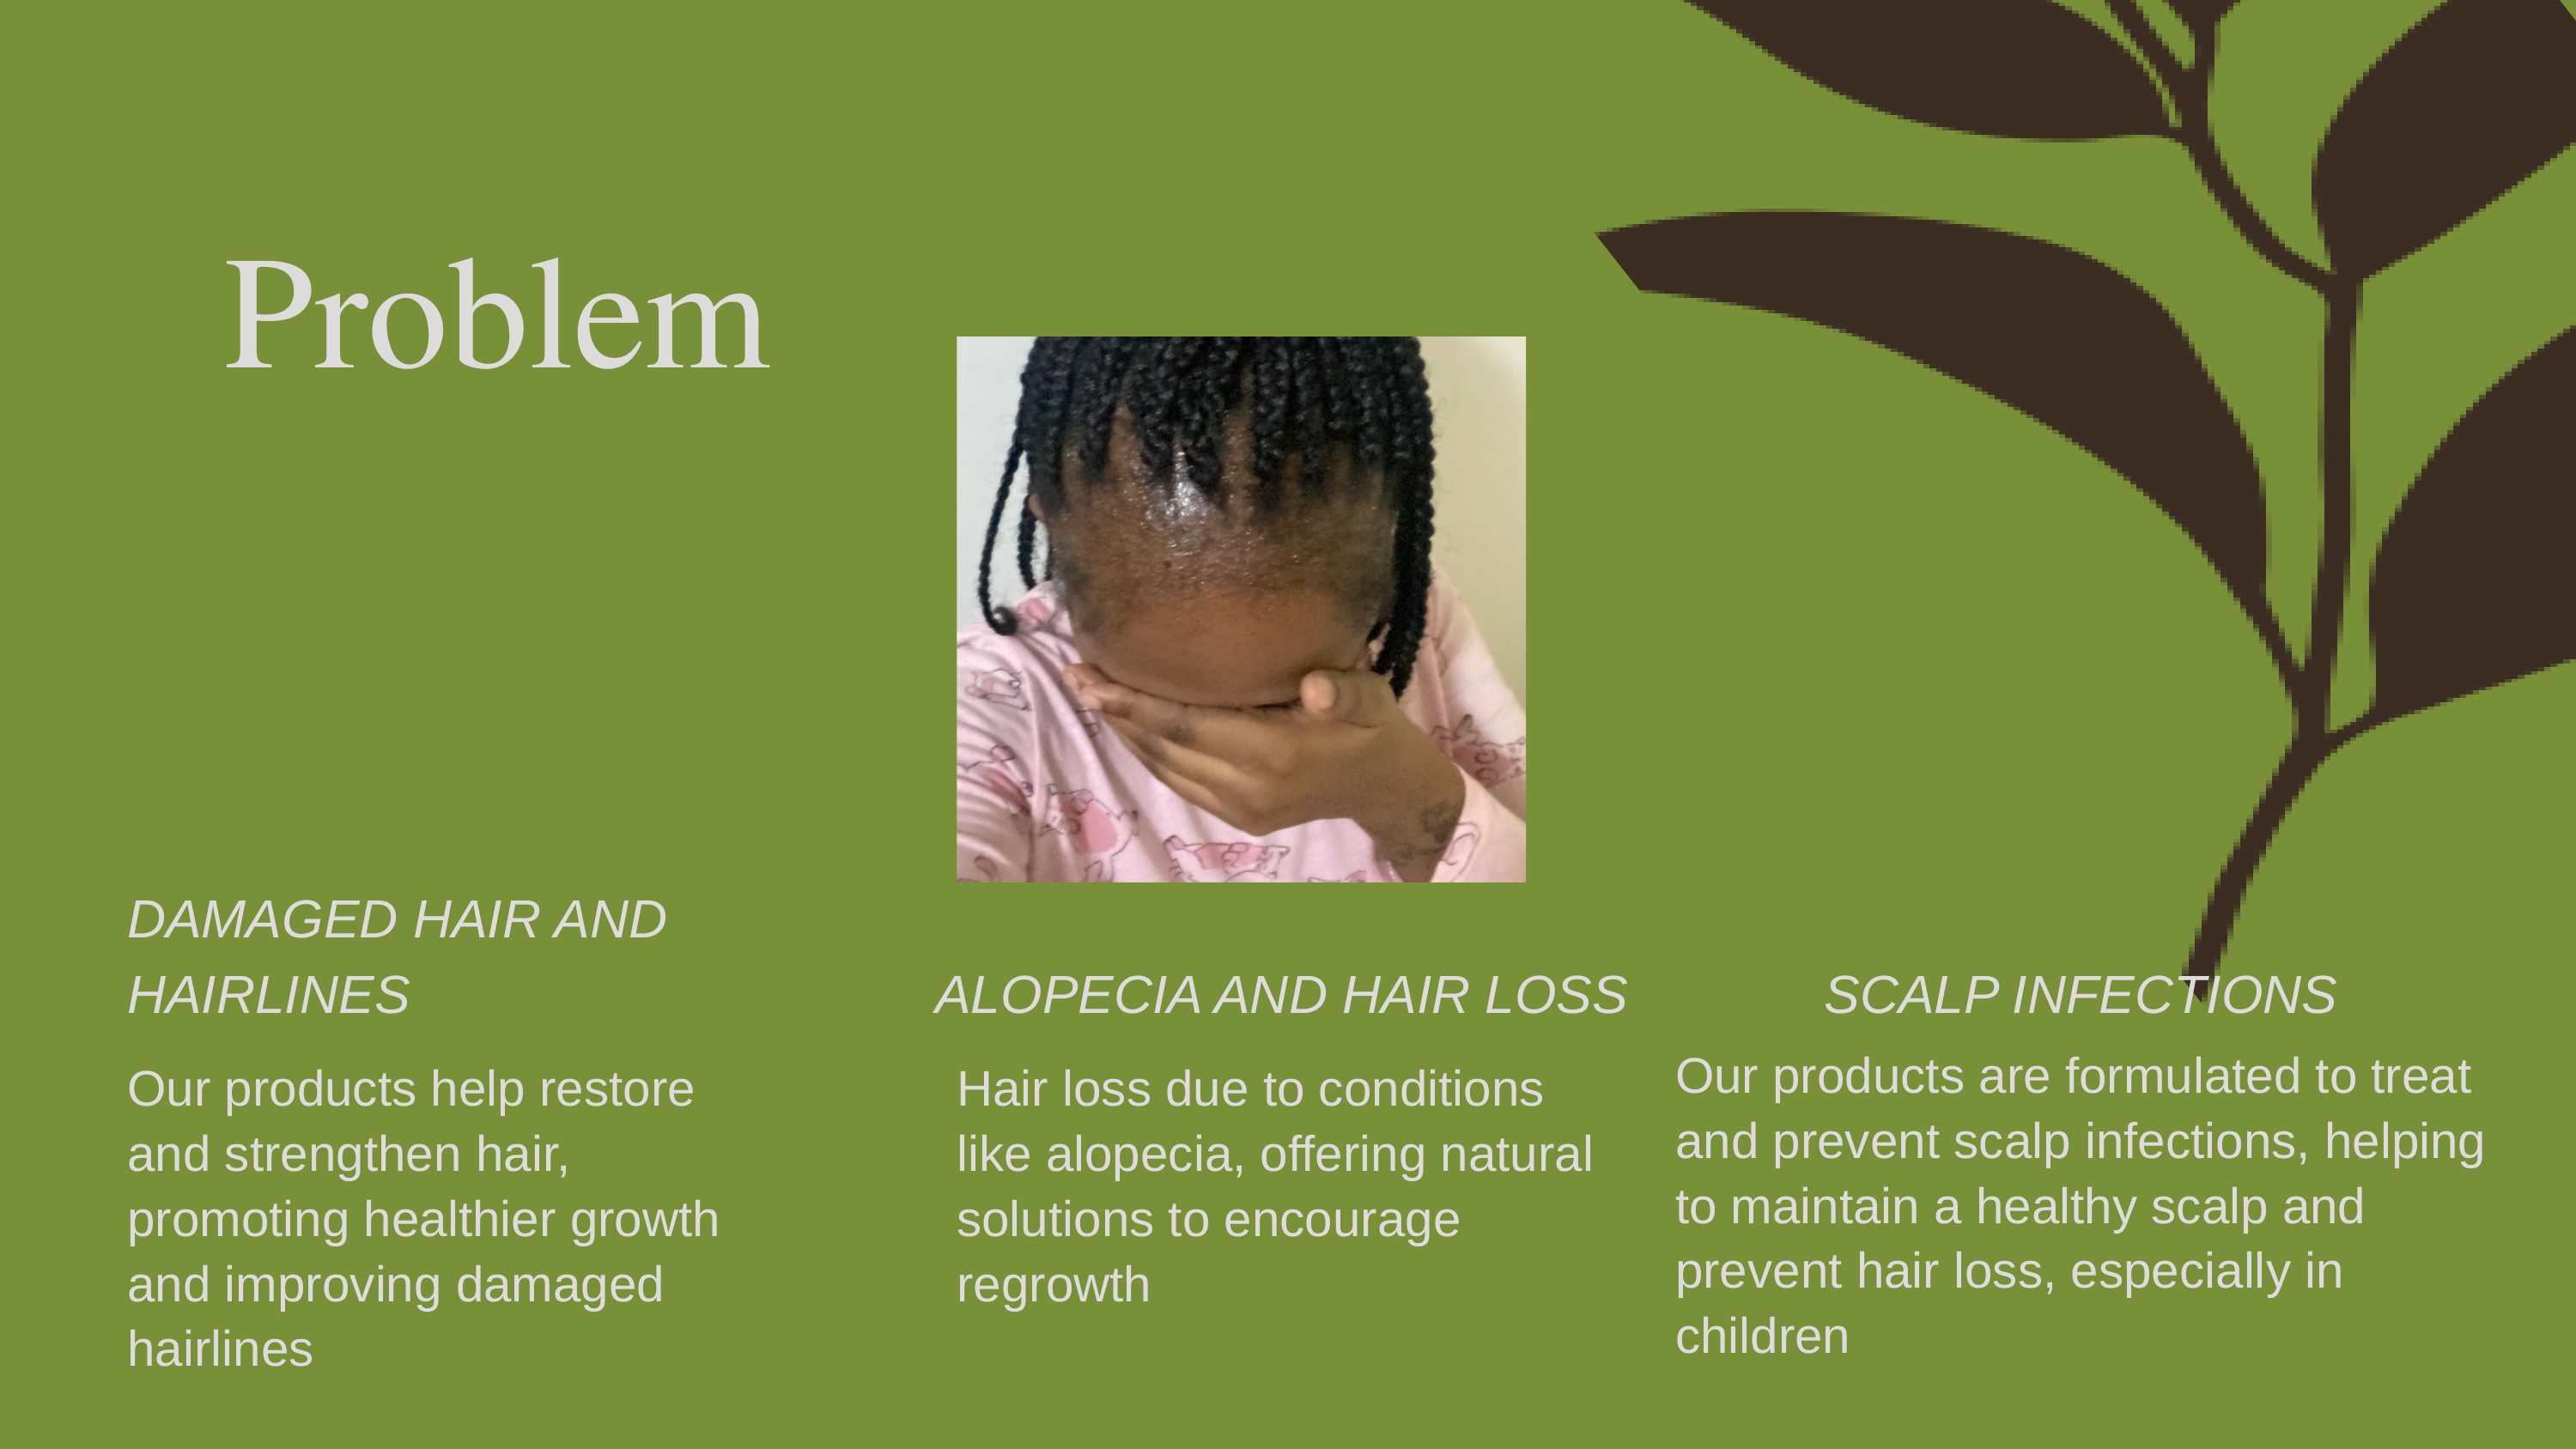

Problem

DAMAGED HAIR AND HAIRLINES
ALOPECIA AND HAIR LOSS
SCALP INFECTIONS
Our products are formulated to treat and prevent scalp infections, helping to maintain a healthy scalp and prevent hair loss, especially in children
Our products help restore and strengthen hair, promoting healthier growth and improving damaged hairlines
Hair loss due to conditions like alopecia, offering natural solutions to encourage regrowth